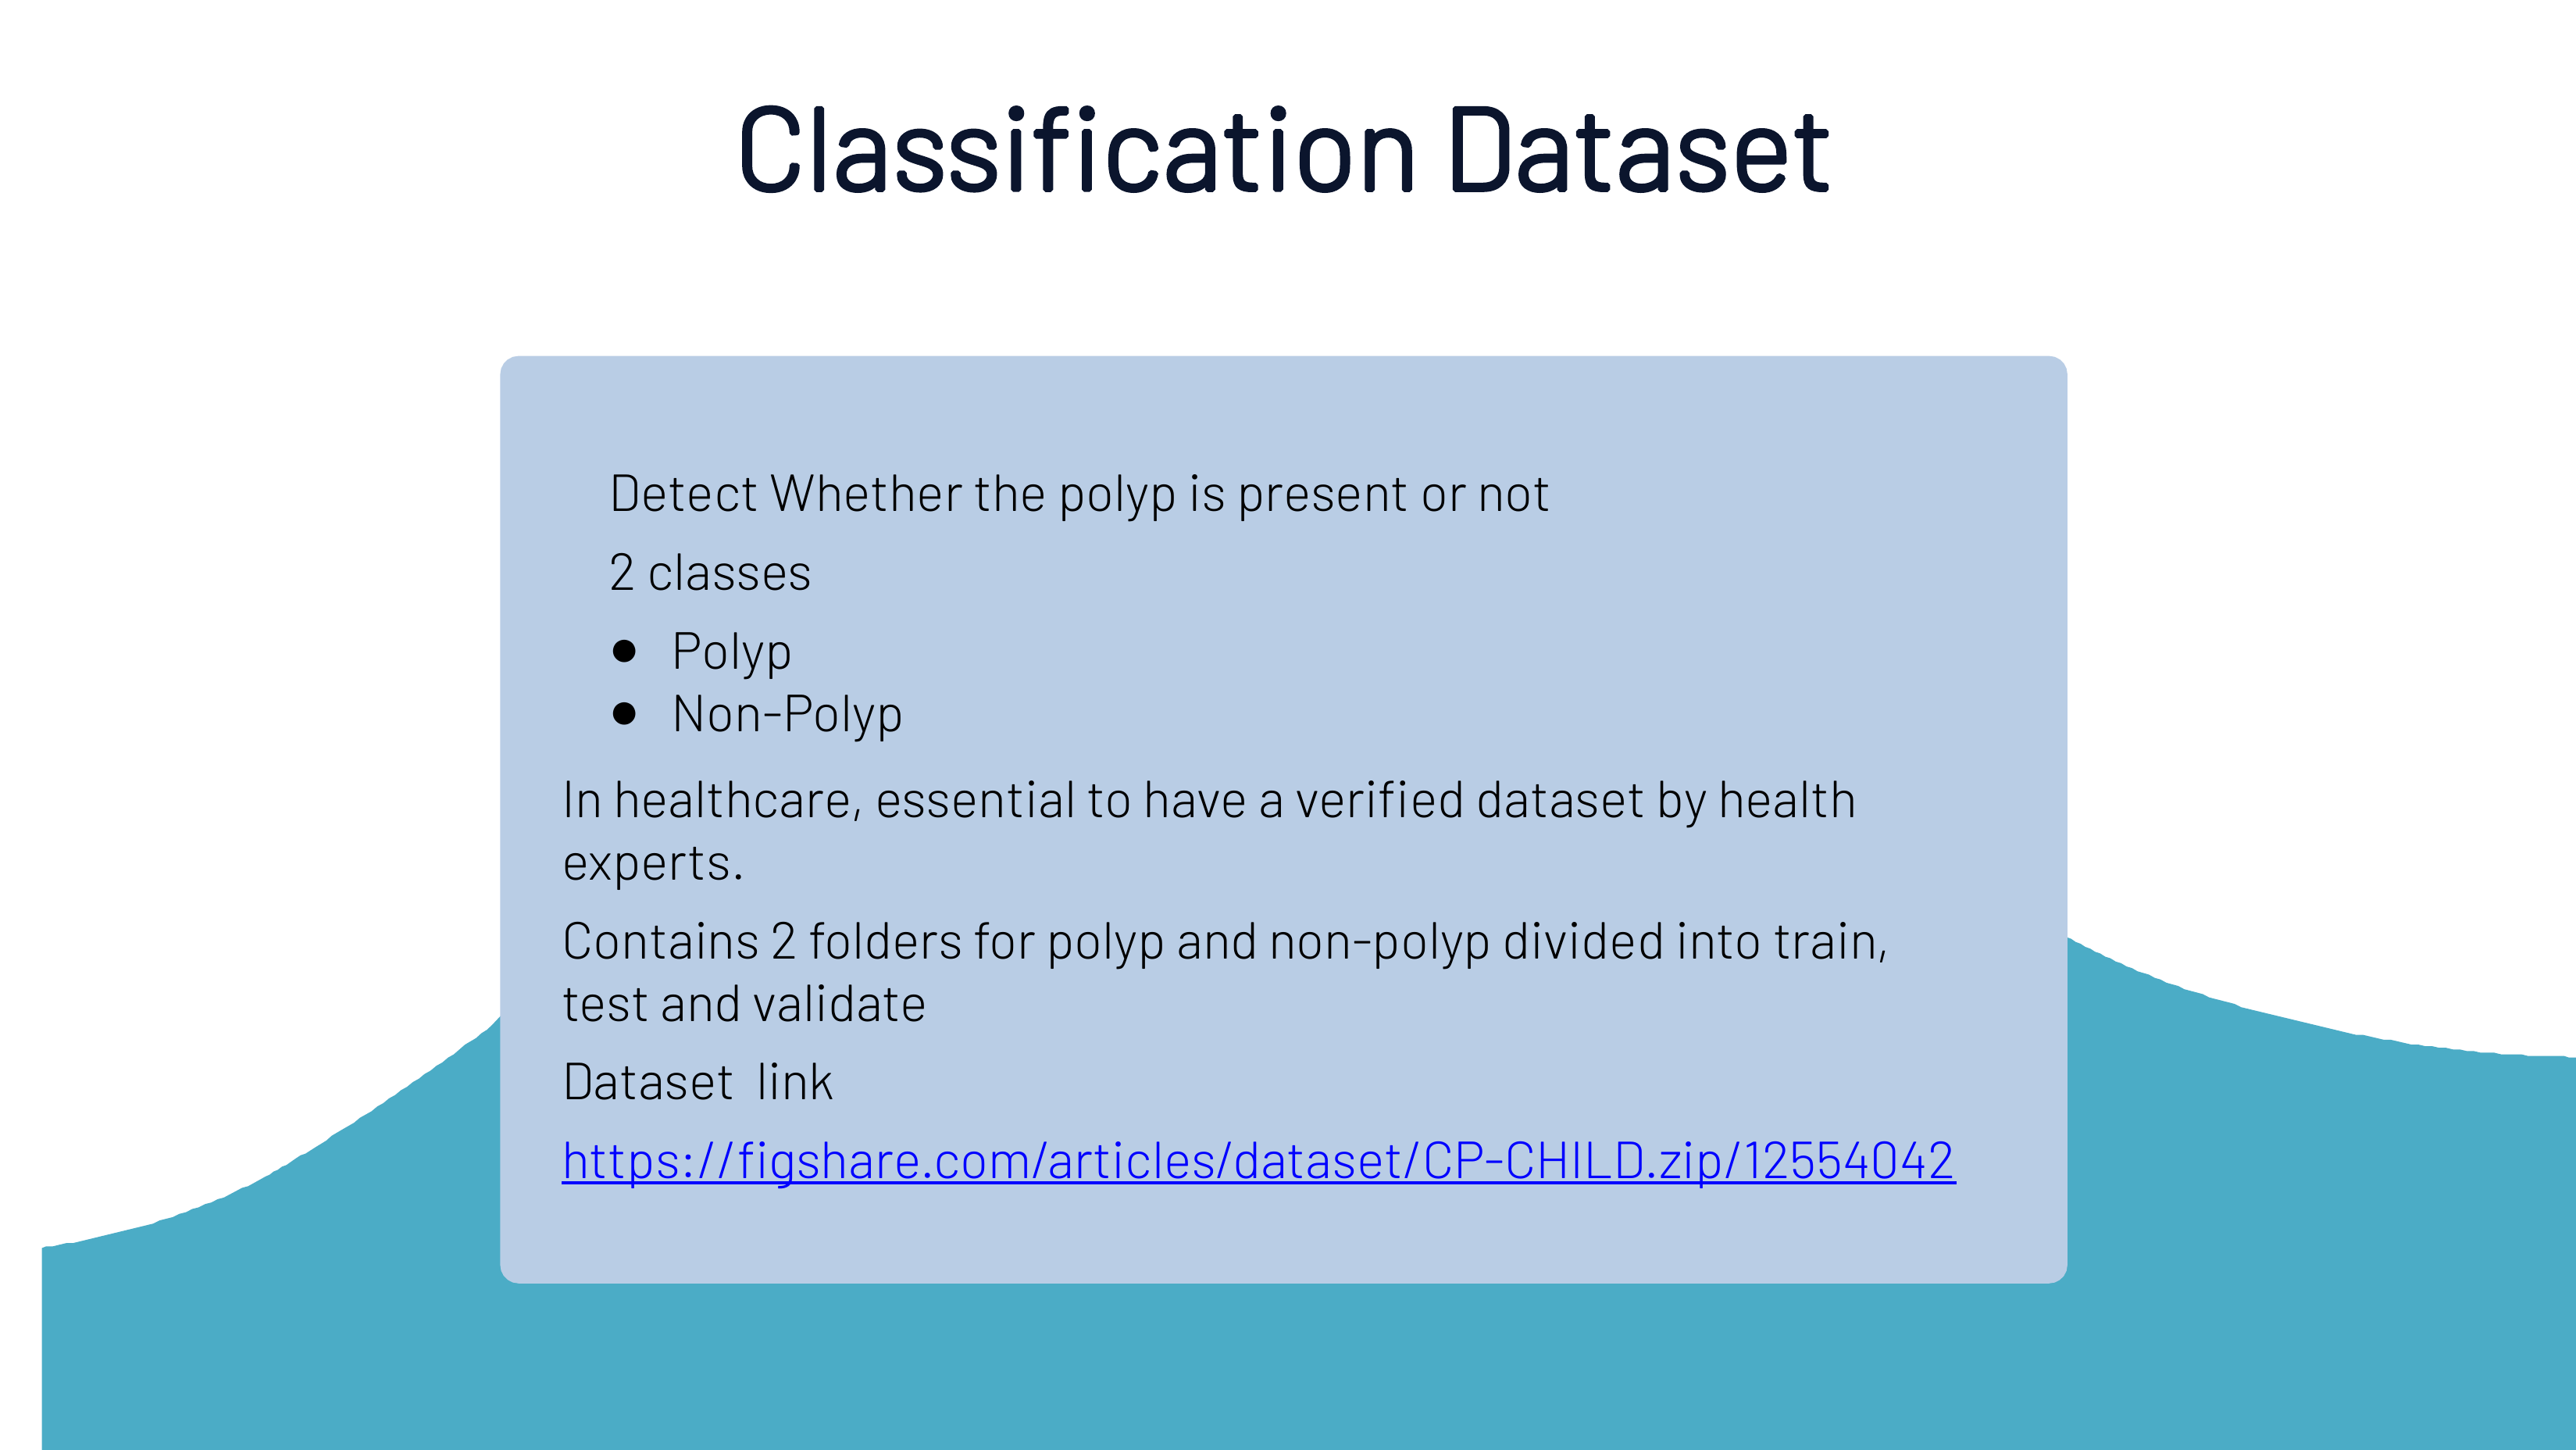

DATA DRIVEN SLIDE
# Classification Dataset

Detect Whether the polyp is present or not
2 classes
   Polyp
   Non-Polyp

In healthcare, essential to have a verified dataset by health experts.
Contains 2 folders for polyp and non-polyp divided into train, test and validate
Dataset  link
https://figshare.com/articles/dataset/CP-CHILD.zip/12554042

8